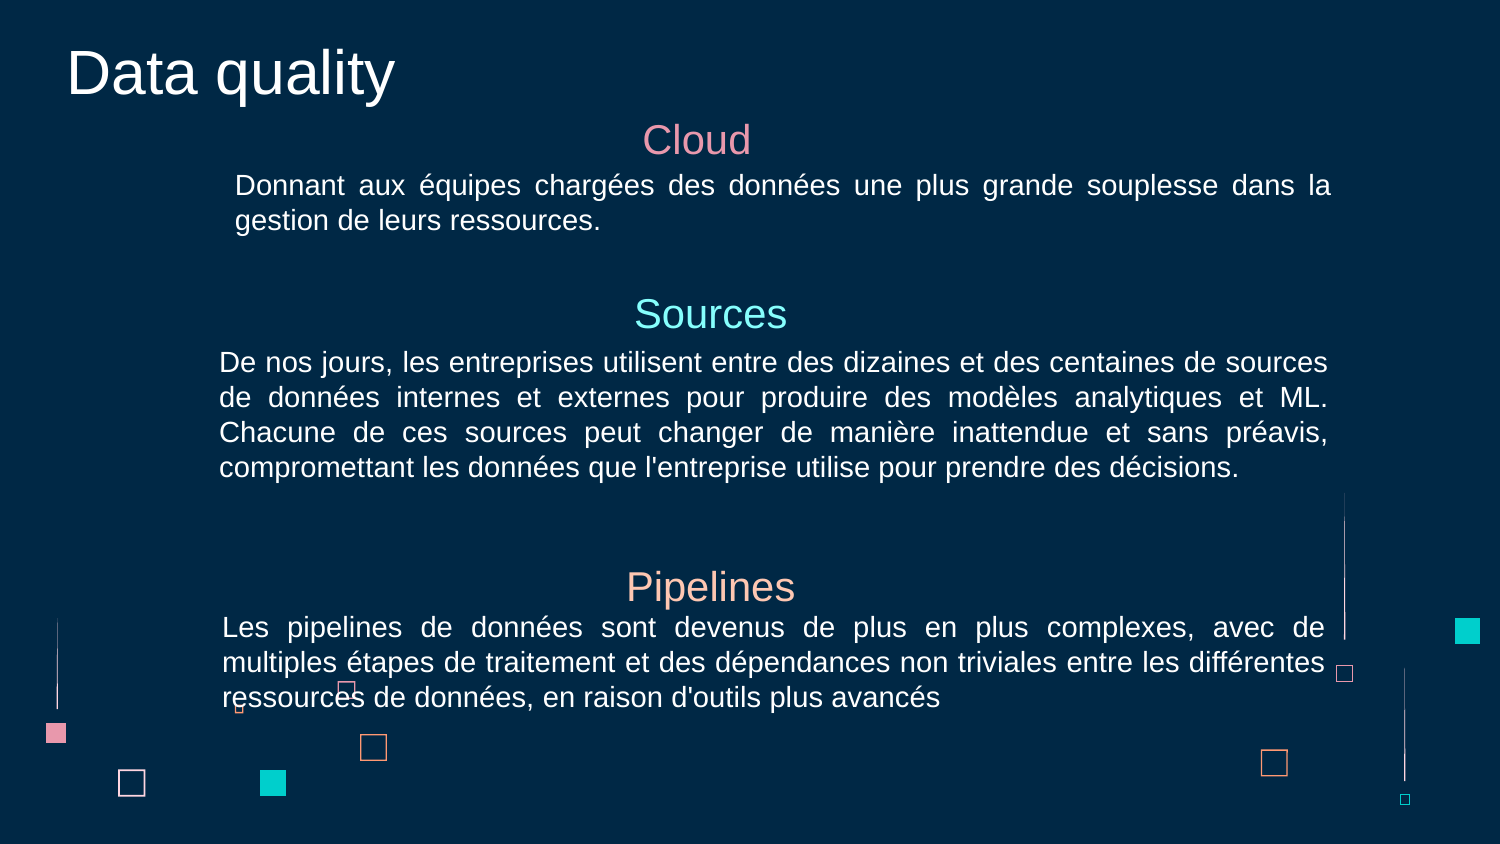

# Data quality
Cloud
Donnant aux équipes chargées des données une plus grande souplesse dans la gestion de leurs ressources.
Sources
De nos jours, les entreprises utilisent entre des dizaines et des centaines de sources de données internes et externes pour produire des modèles analytiques et ML. Chacune de ces sources peut changer de manière inattendue et sans préavis, compromettant les données que l'entreprise utilise pour prendre des décisions.
Pipelines
Les pipelines de données sont devenus de plus en plus complexes, avec de multiples étapes de traitement et des dépendances non triviales entre les différentes ressources de données, en raison d'outils plus avancés